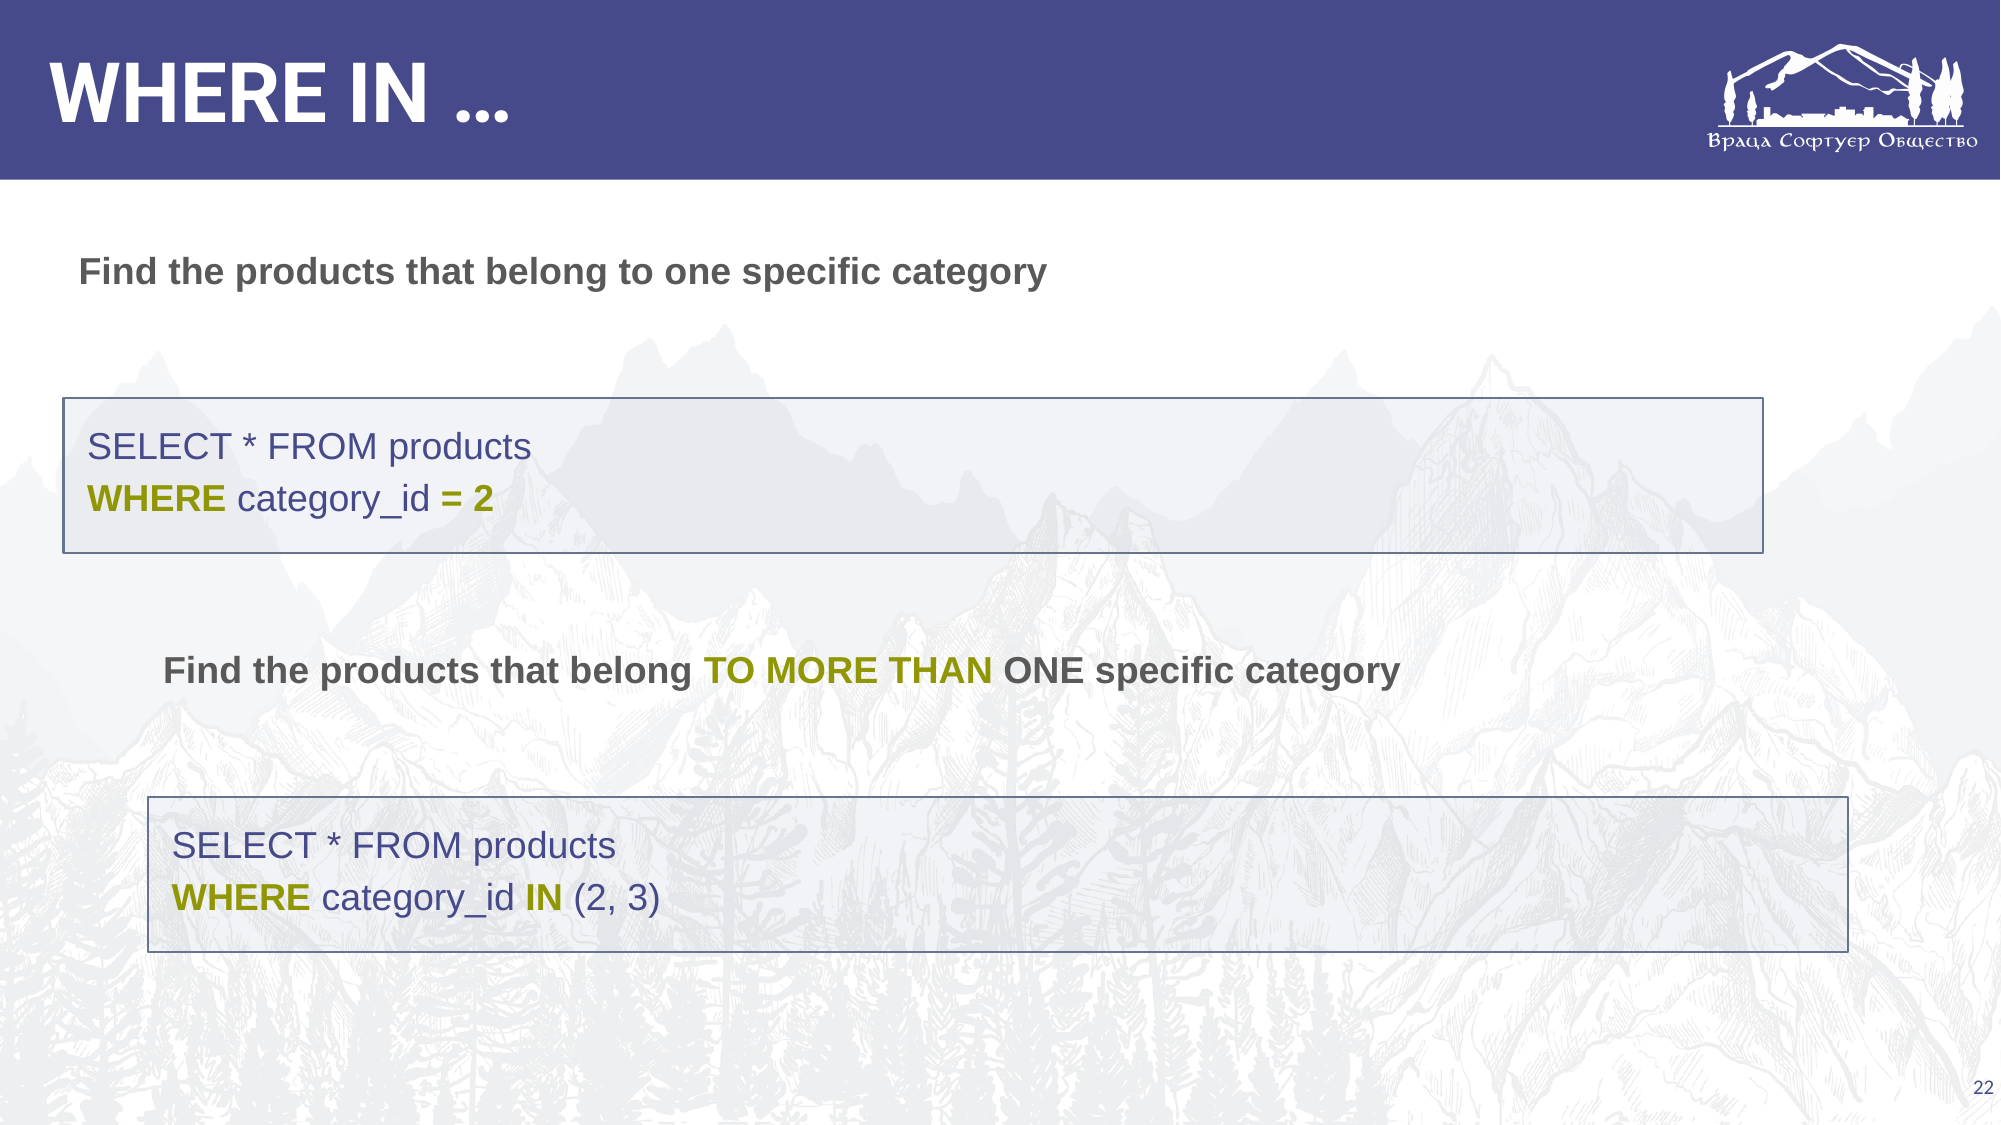

# WHERE IN …

Find the products that belong to one specific category
SELECT * FROM products
WHERE category_id = 2

Find the products that belong TO MORE THAN ONE specific category
SELECT * FROM products
WHERE category_id IN (2, 3)

22